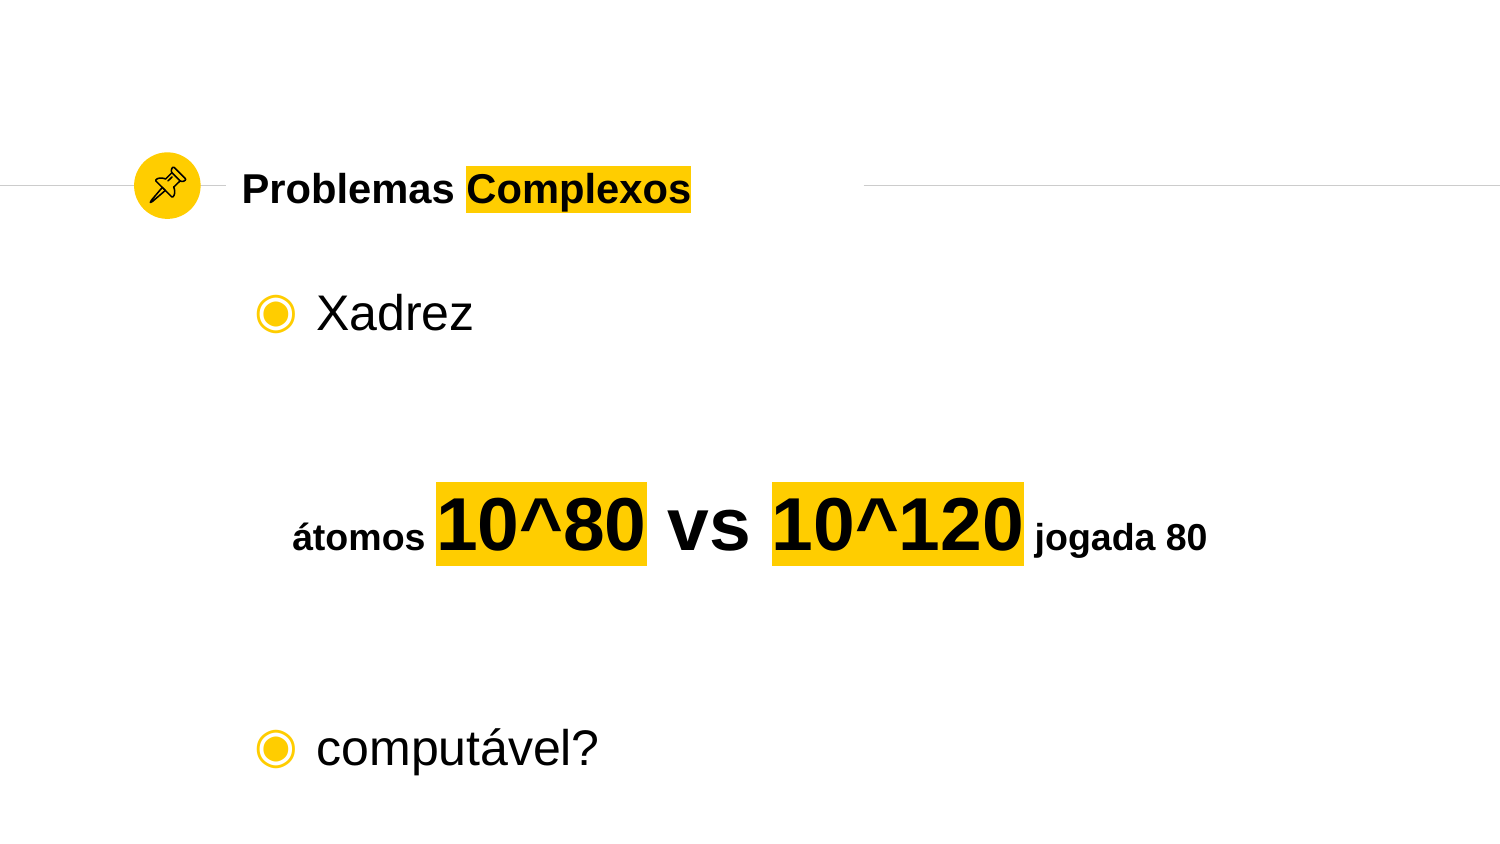

# Problemas Complexos

Xadrez

computável?
átomos 10^80 vs 10^120 jogada 80